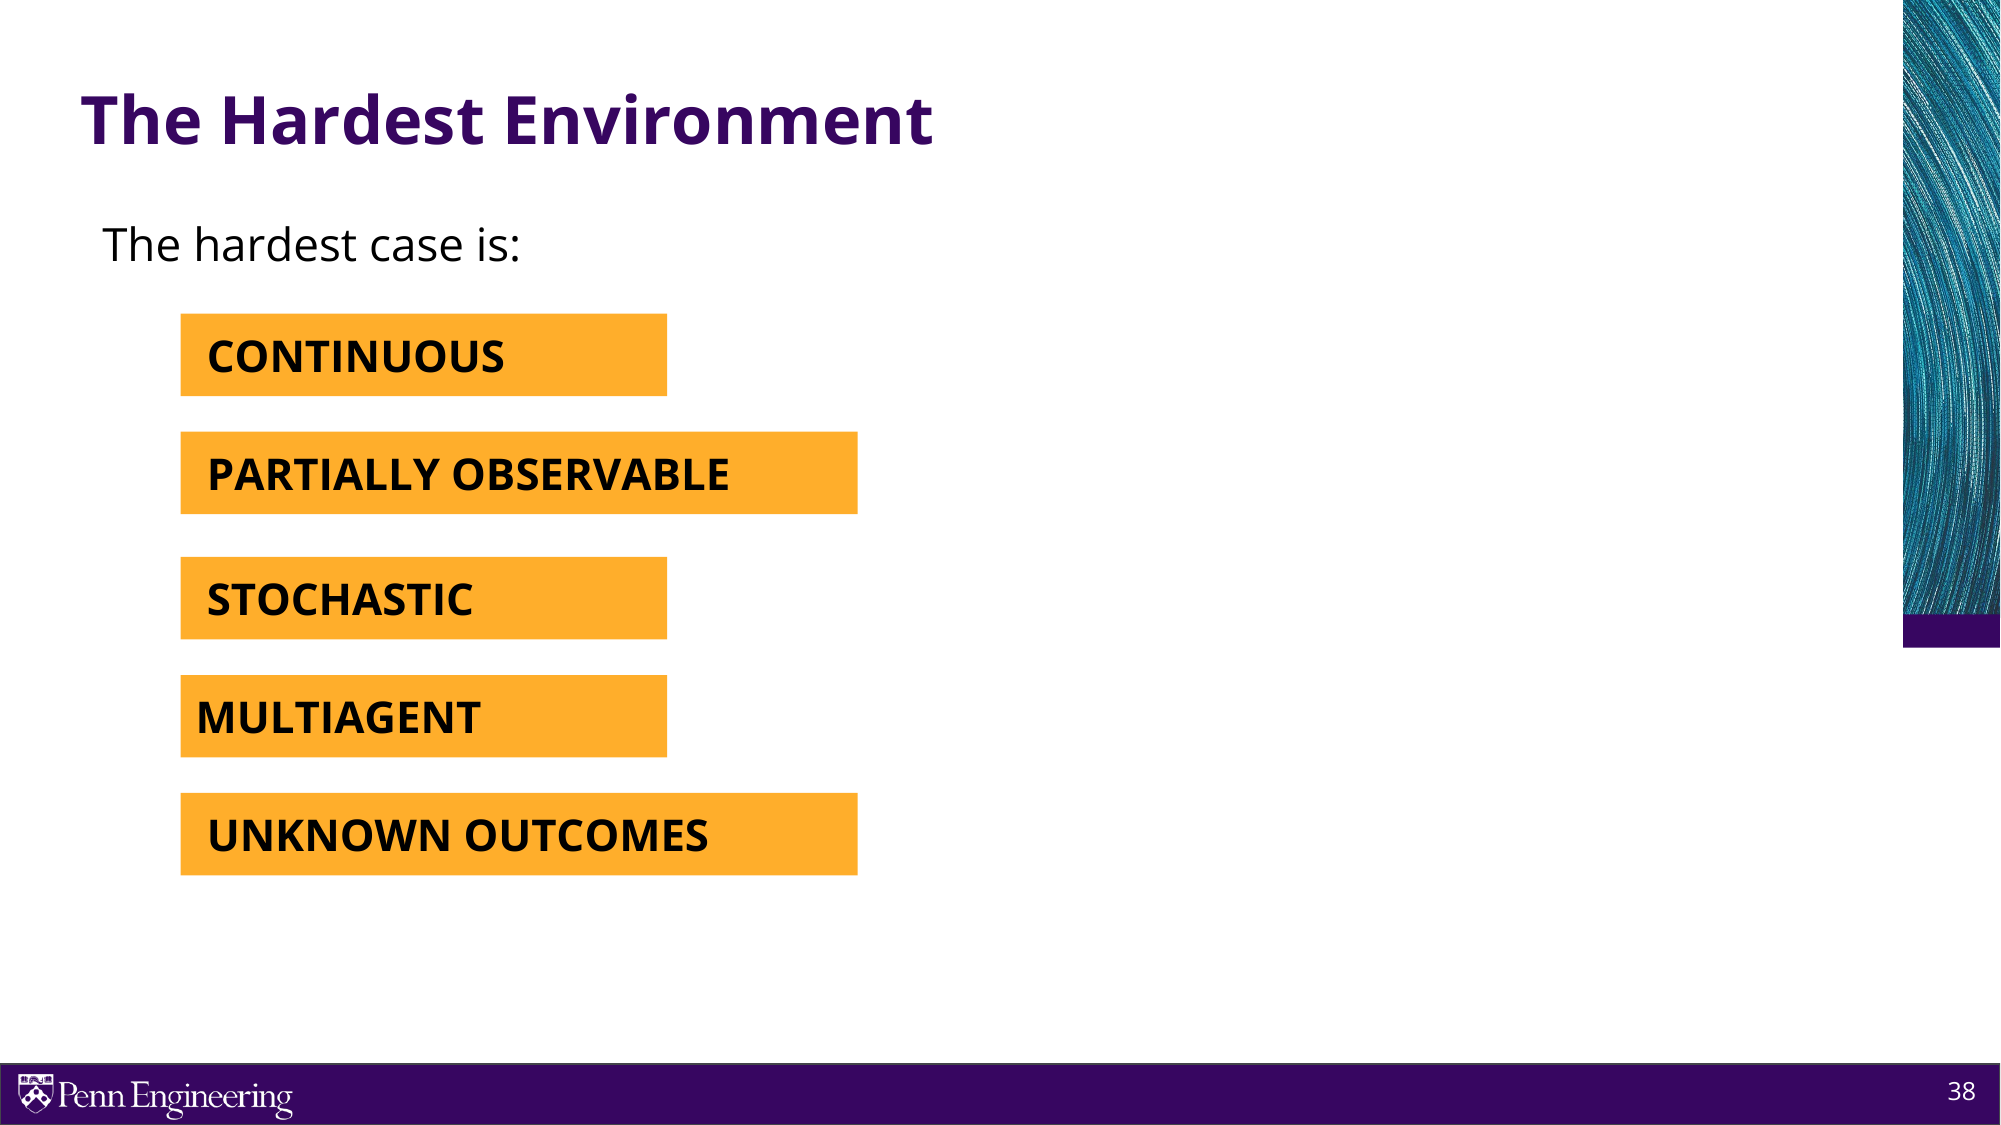

# The Hardest Environment
Continuous
Partially Observable
Stochastic
Continuous
Multiagent
Unknown Outcomes
The hardest case is:

 CONTINUOUS
 PARTIALLY OBSERVABLE
 STOCHASTIC
MULTIAGENT
 UNKNOWN OUTCOMES
38